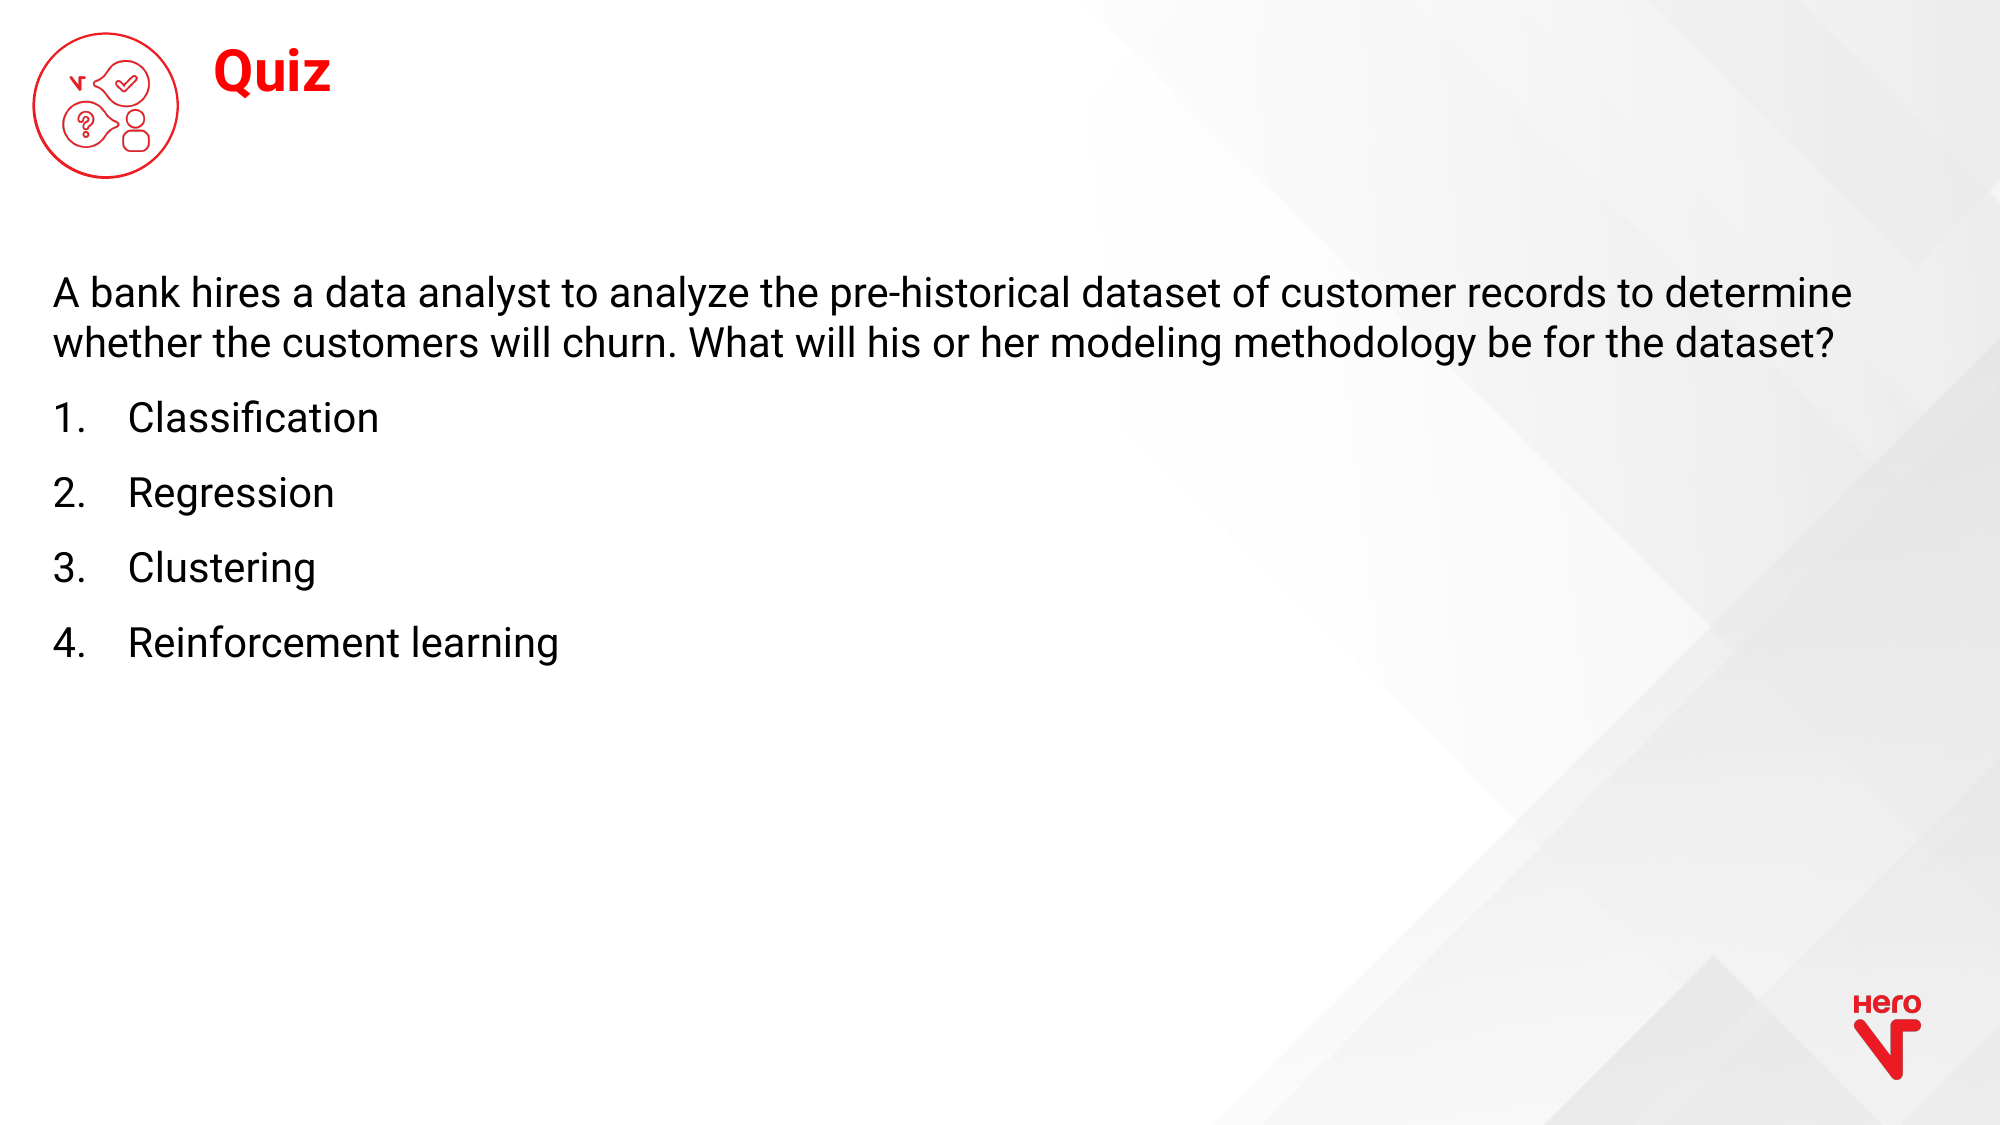

A bank hires a data analyst to analyze the pre-historical dataset of customer records to determine whether the customers will churn. What will his or her modeling methodology be for the dataset?
Classification
Regression
Clustering
Reinforcement learning